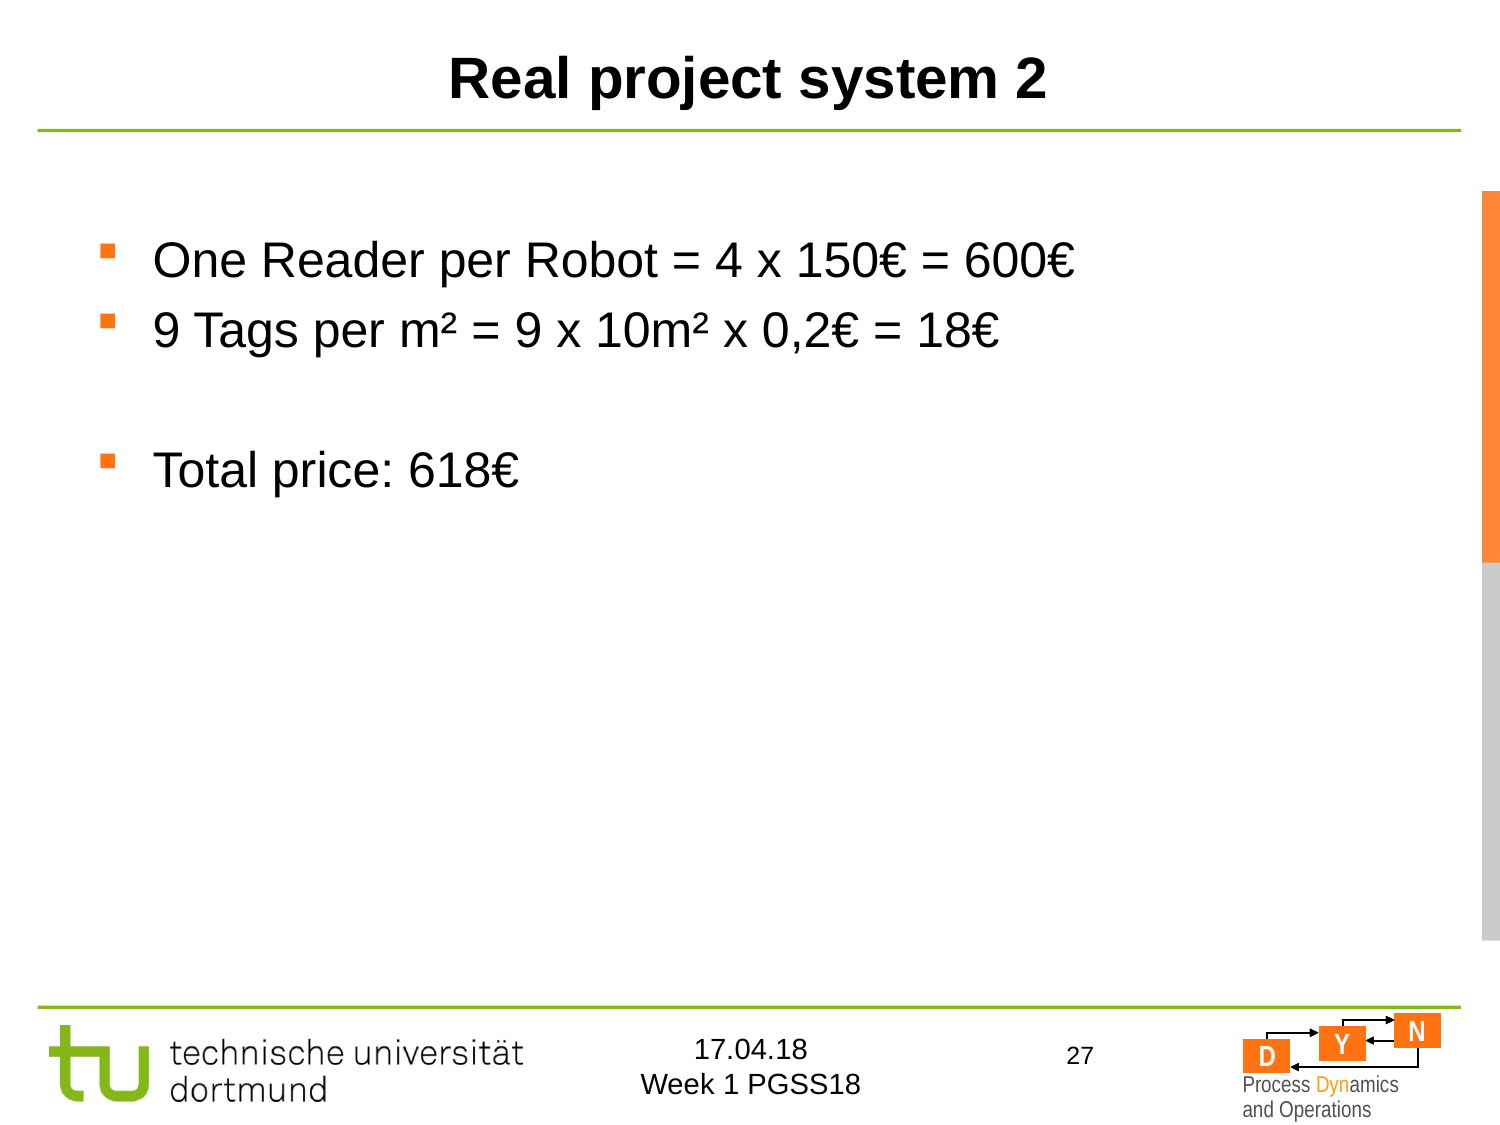

# Real project system 2
One Reader per Robot = 4 x 150€ = 600€
9 Tags per m² = 9 x 10m² x 0,2€ = 18€

Total price: 618€
27